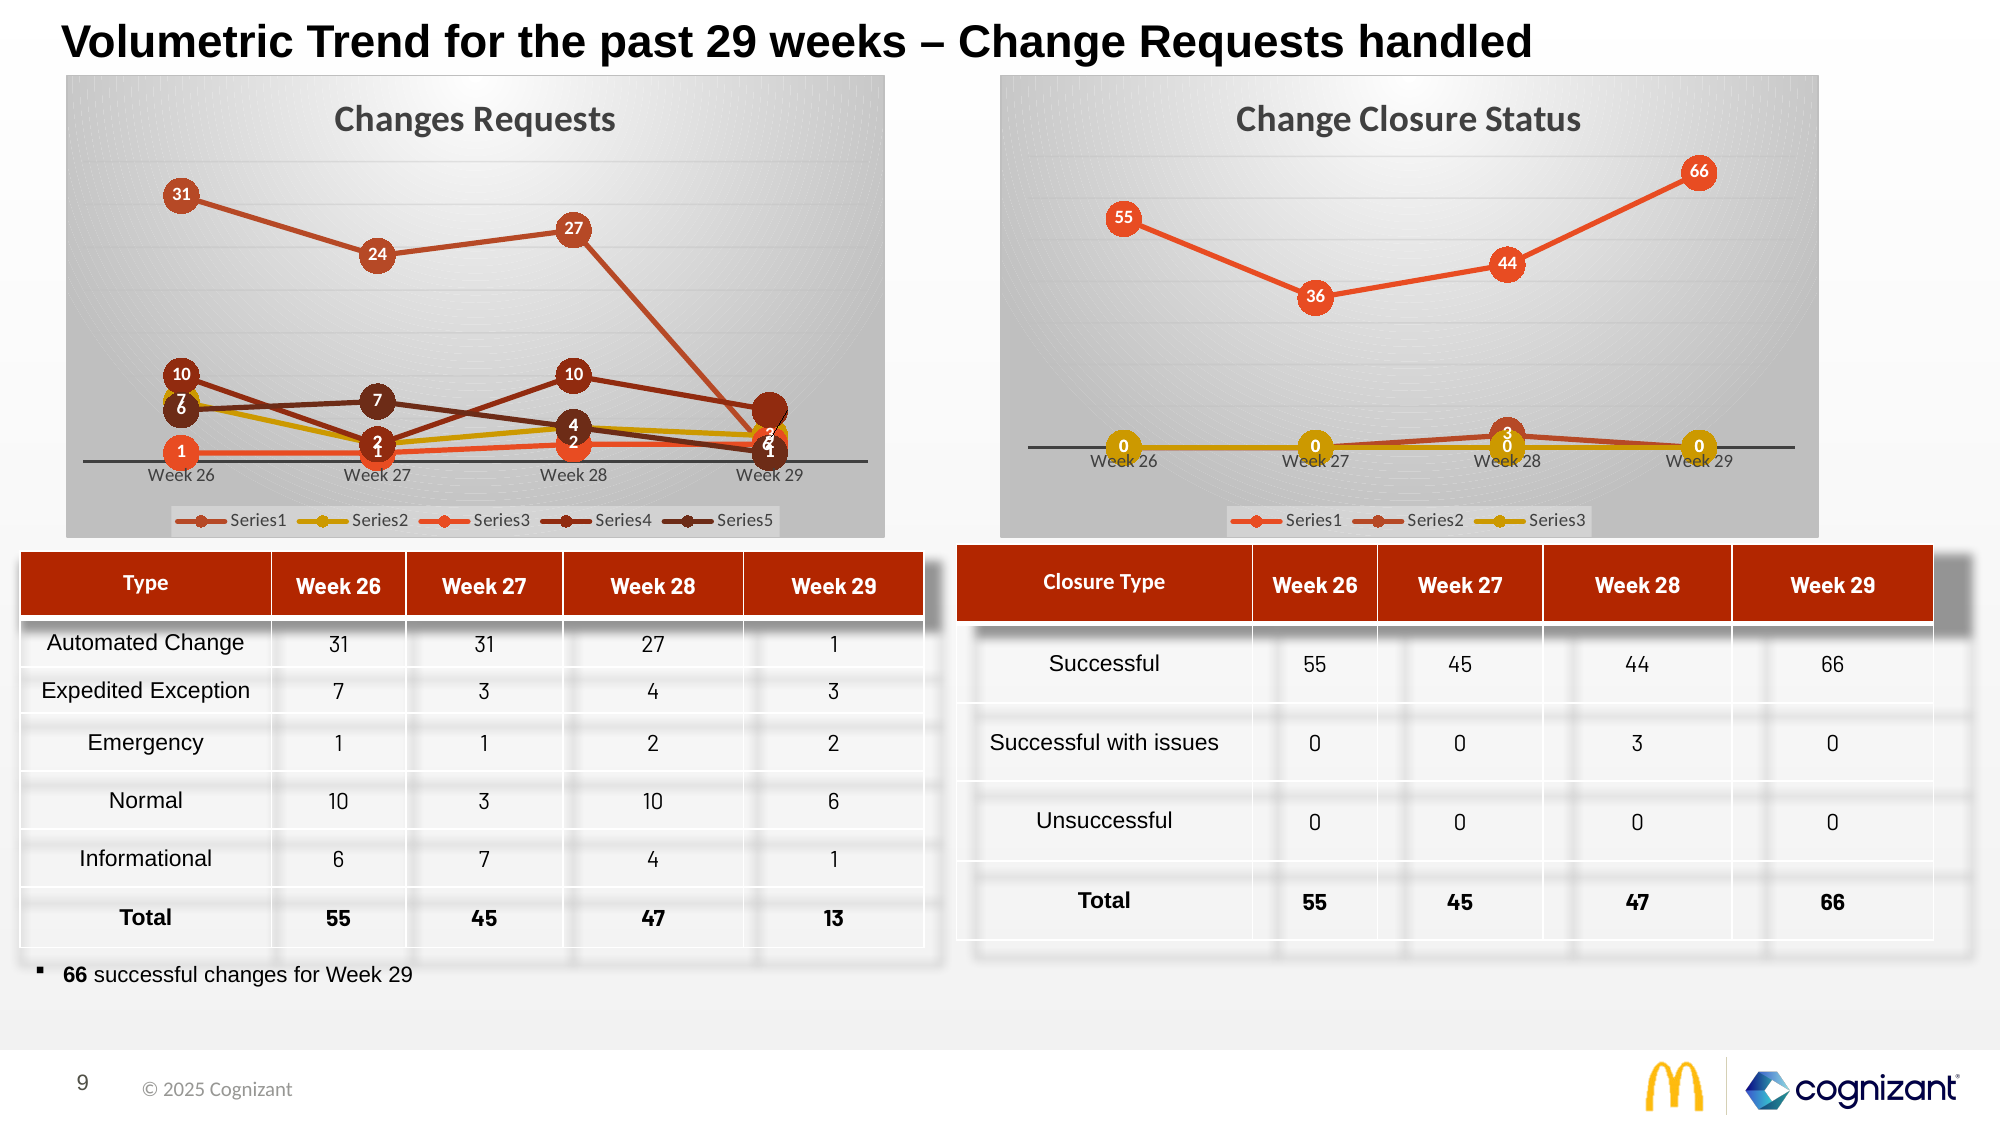

# Volumetric Trend for the past 29 weeks – Change Requests handled

### Chart: Changes Requests

| Category |  |  |  |  |  |
|---|---|---|---|---|---|
| Week 26 | 31.0 | 7.0 | 1.0 | 10.0 | 6.0 |
| Week 27 | 24.0 | 2.0 | 1.0 | 2.0 | 7.0 |
| Week 28 | 27.0 | 4.0 | 2.0 | 10.0 | 4.0 |
| Week 29 | 1.0 | 3.0 | 2.0 | 6.0 | 1.0 |

### Chart: Change Closure Status

| Category |  |  |  |
|---|---|---|---|
| Week 26 | 55.0 | 0.0 | 0.0 |
| Week 27 | 36.0 | 0.0 | 0.0 |
| Week 28 | 44.0 | 3.0 | 0.0 |
| Week 29 | 66.0 | 0.0 | 0.0 |
| Closure Type | Week 26 | Week 27 | Week 28 | Week 29 |
| --- | --- | --- | --- | --- |
| Successful | 55 | 45 | 44 | 66 |
| Successful with issues | 0 | 0 | 3 | 0 |
| Unsuccessful | 0 | 0 | 0 | 0 |
| Total | 55 | 45 | 47 | 66 |
| Type | Week 26 | Week 27 | Week 28 | Week 29 |
| --- | --- | --- | --- | --- |
| Automated Change | 31 | 31 | 27 | 1 |
| Expedited Exception | 7 | 3 | 4 | 3 |
| Emergency | 1 | 1 | 2 | 2 |
| Normal | 10 | 3 | 10 | 6 |
| Informational | 6 | 7 | 4 | 1 |
| Total | 55 | 45 | 47 | 13 |
66 successful changes for Week 29
© 2025 Cognizant